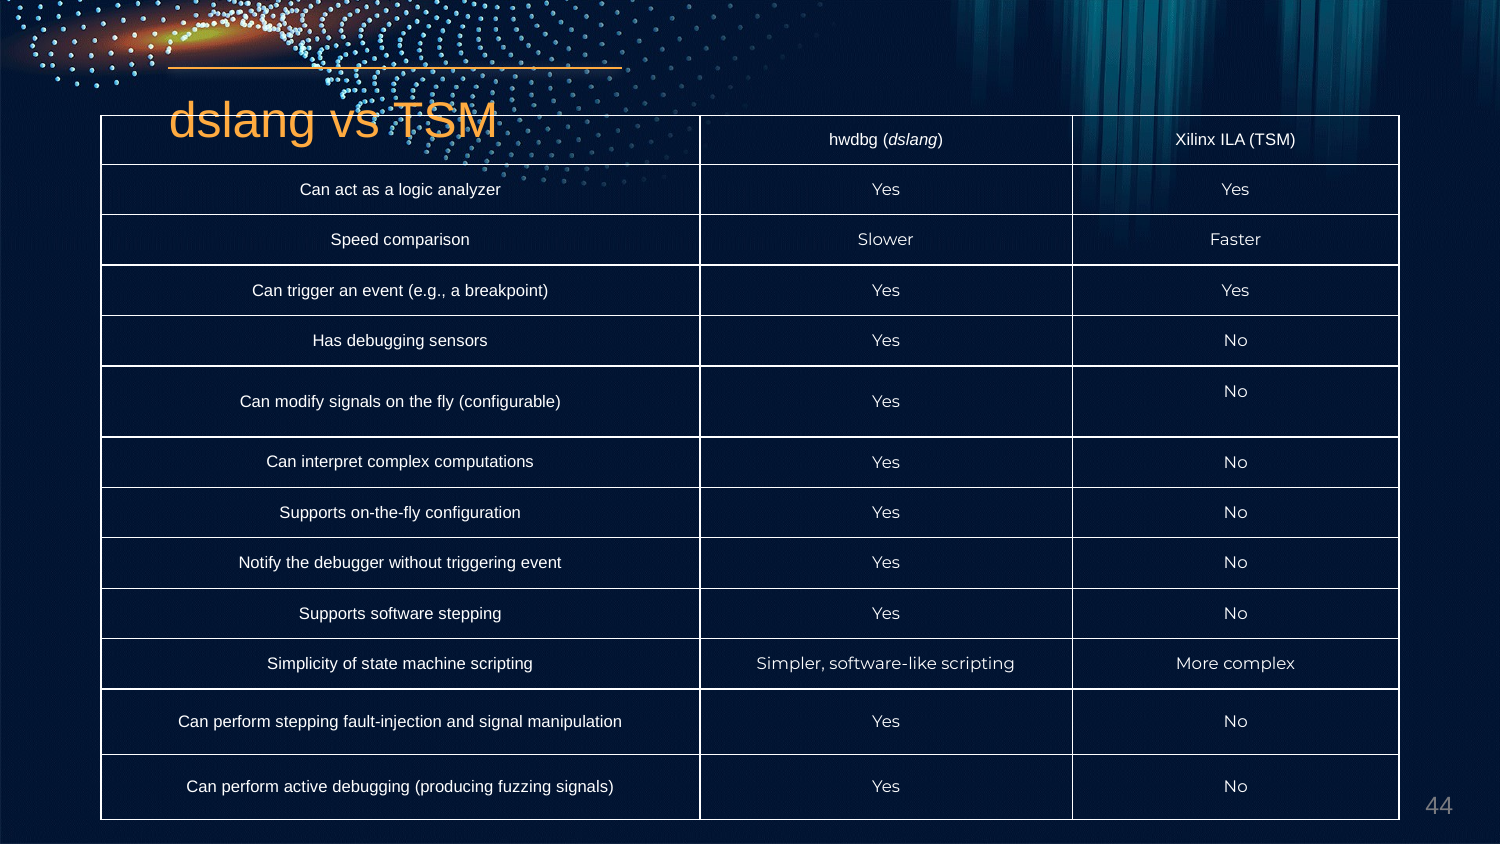

# dslang vs TSM
|  | hwdbg (dslang) | Xilinx ILA (TSM) |
| --- | --- | --- |
| Can act as a logic analyzer | Yes | Yes |
| Speed comparison | Slower | Faster |
| Can trigger an event (e.g., a breakpoint) | Yes | Yes |
| Has debugging sensors | Yes | No |
| Can modify signals on the fly (configurable) | Yes | No |
| Can interpret complex computations | Yes | No |
| Supports on-the-fly configuration | Yes | No |
| Notify the debugger without triggering event | Yes | No |
| Supports software stepping | Yes | No |
| Simplicity of state machine scripting | Simpler, software-like scripting | More complex |
| Can perform stepping fault-injection and signal manipulation | Yes | No |
| Can perform active debugging (producing fuzzing signals) | Yes | No |
44